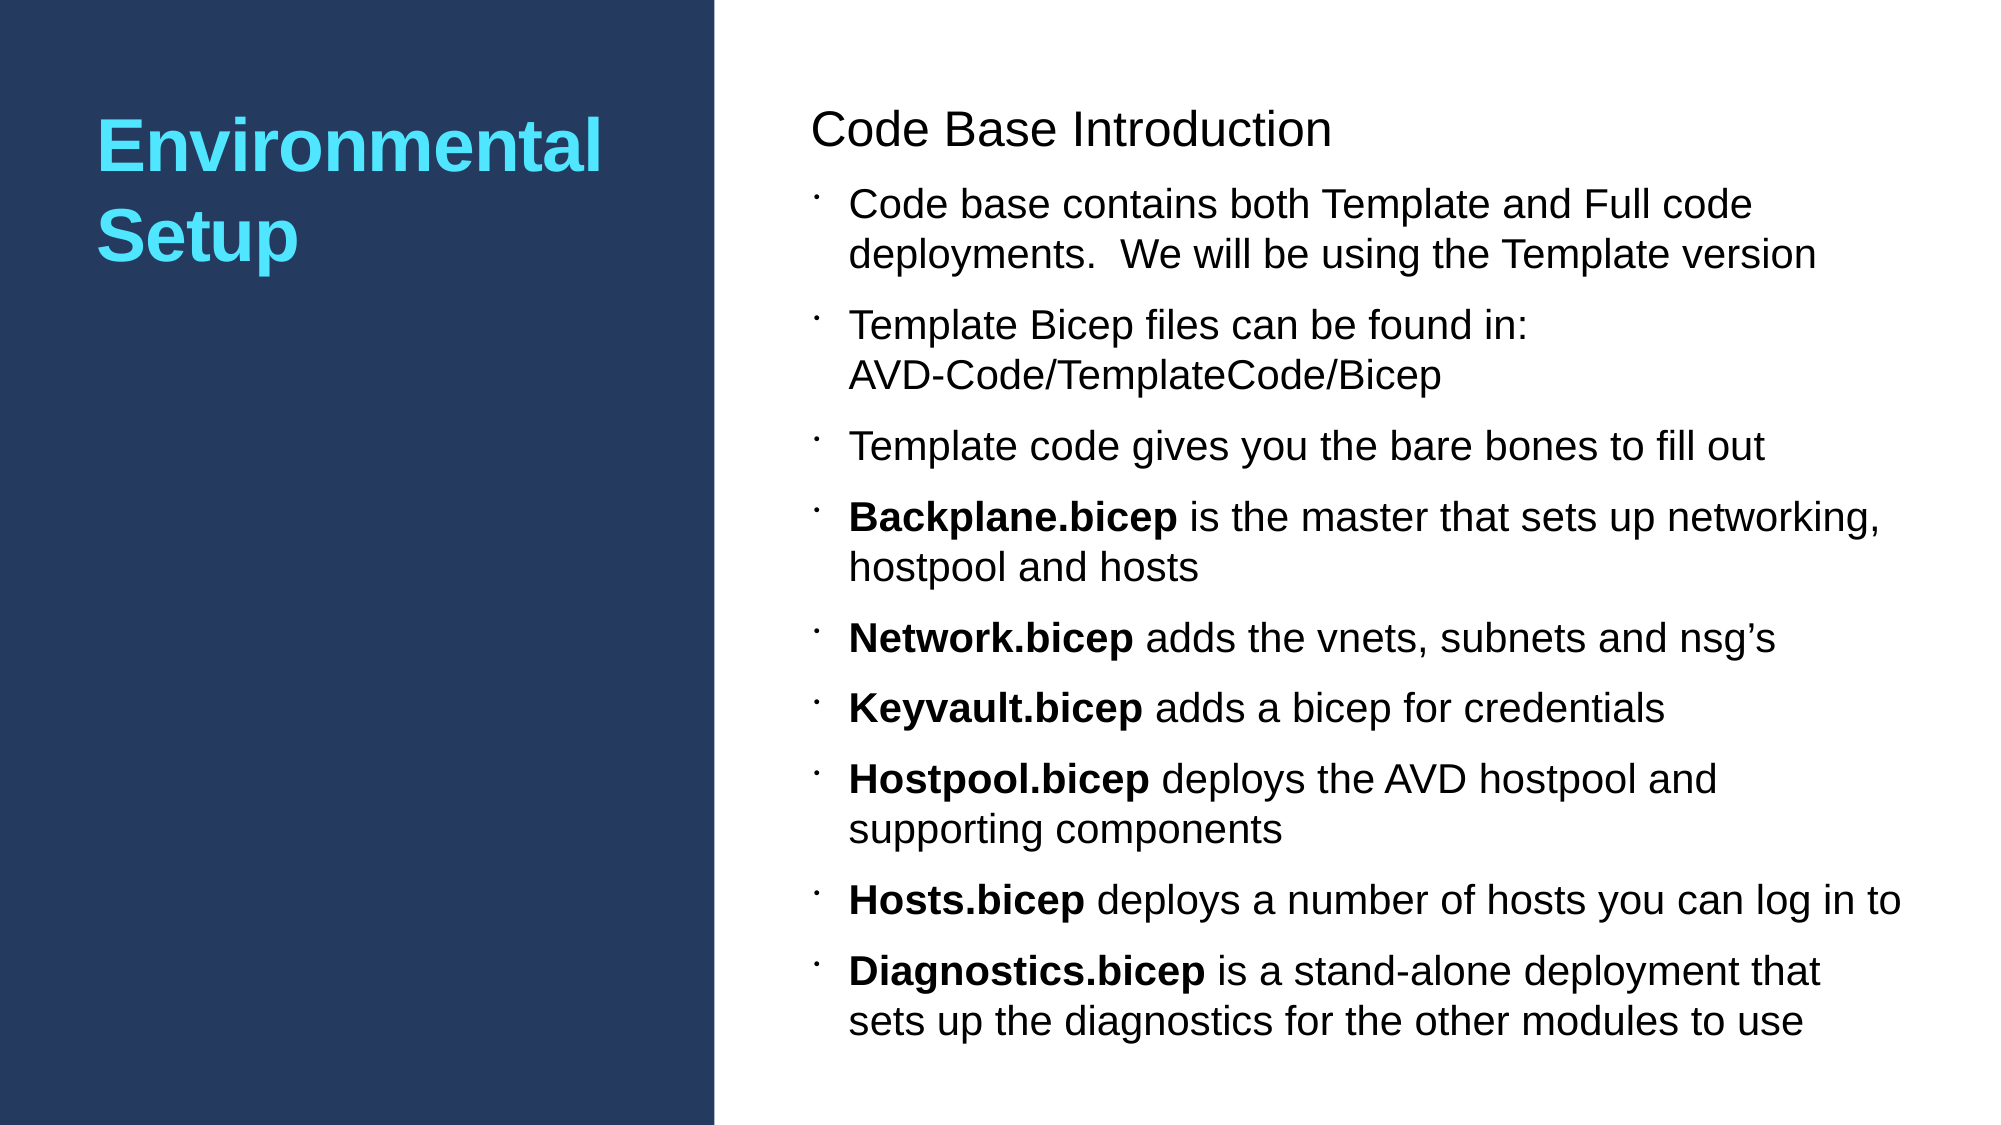

# Environmental Setup
Code Base Introduction
Code base contains both Template and Full code deployments.  We will be using the Template version
Template Bicep files can be found in:
AVD-Code/TemplateCode/Bicep
Template code gives you the bare bones to fill out
Backplane.bicep is the master that sets up networking, hostpool and hosts
Network.bicep adds the vnets, subnets and nsg’s
Keyvault.bicep adds a bicep for credentials
Hostpool.bicep deploys the AVD hostpool and supporting components
Hosts.bicep deploys a number of hosts you can log in to
Diagnostics.bicep is a stand-alone deployment that sets up the diagnostics for the other modules to use